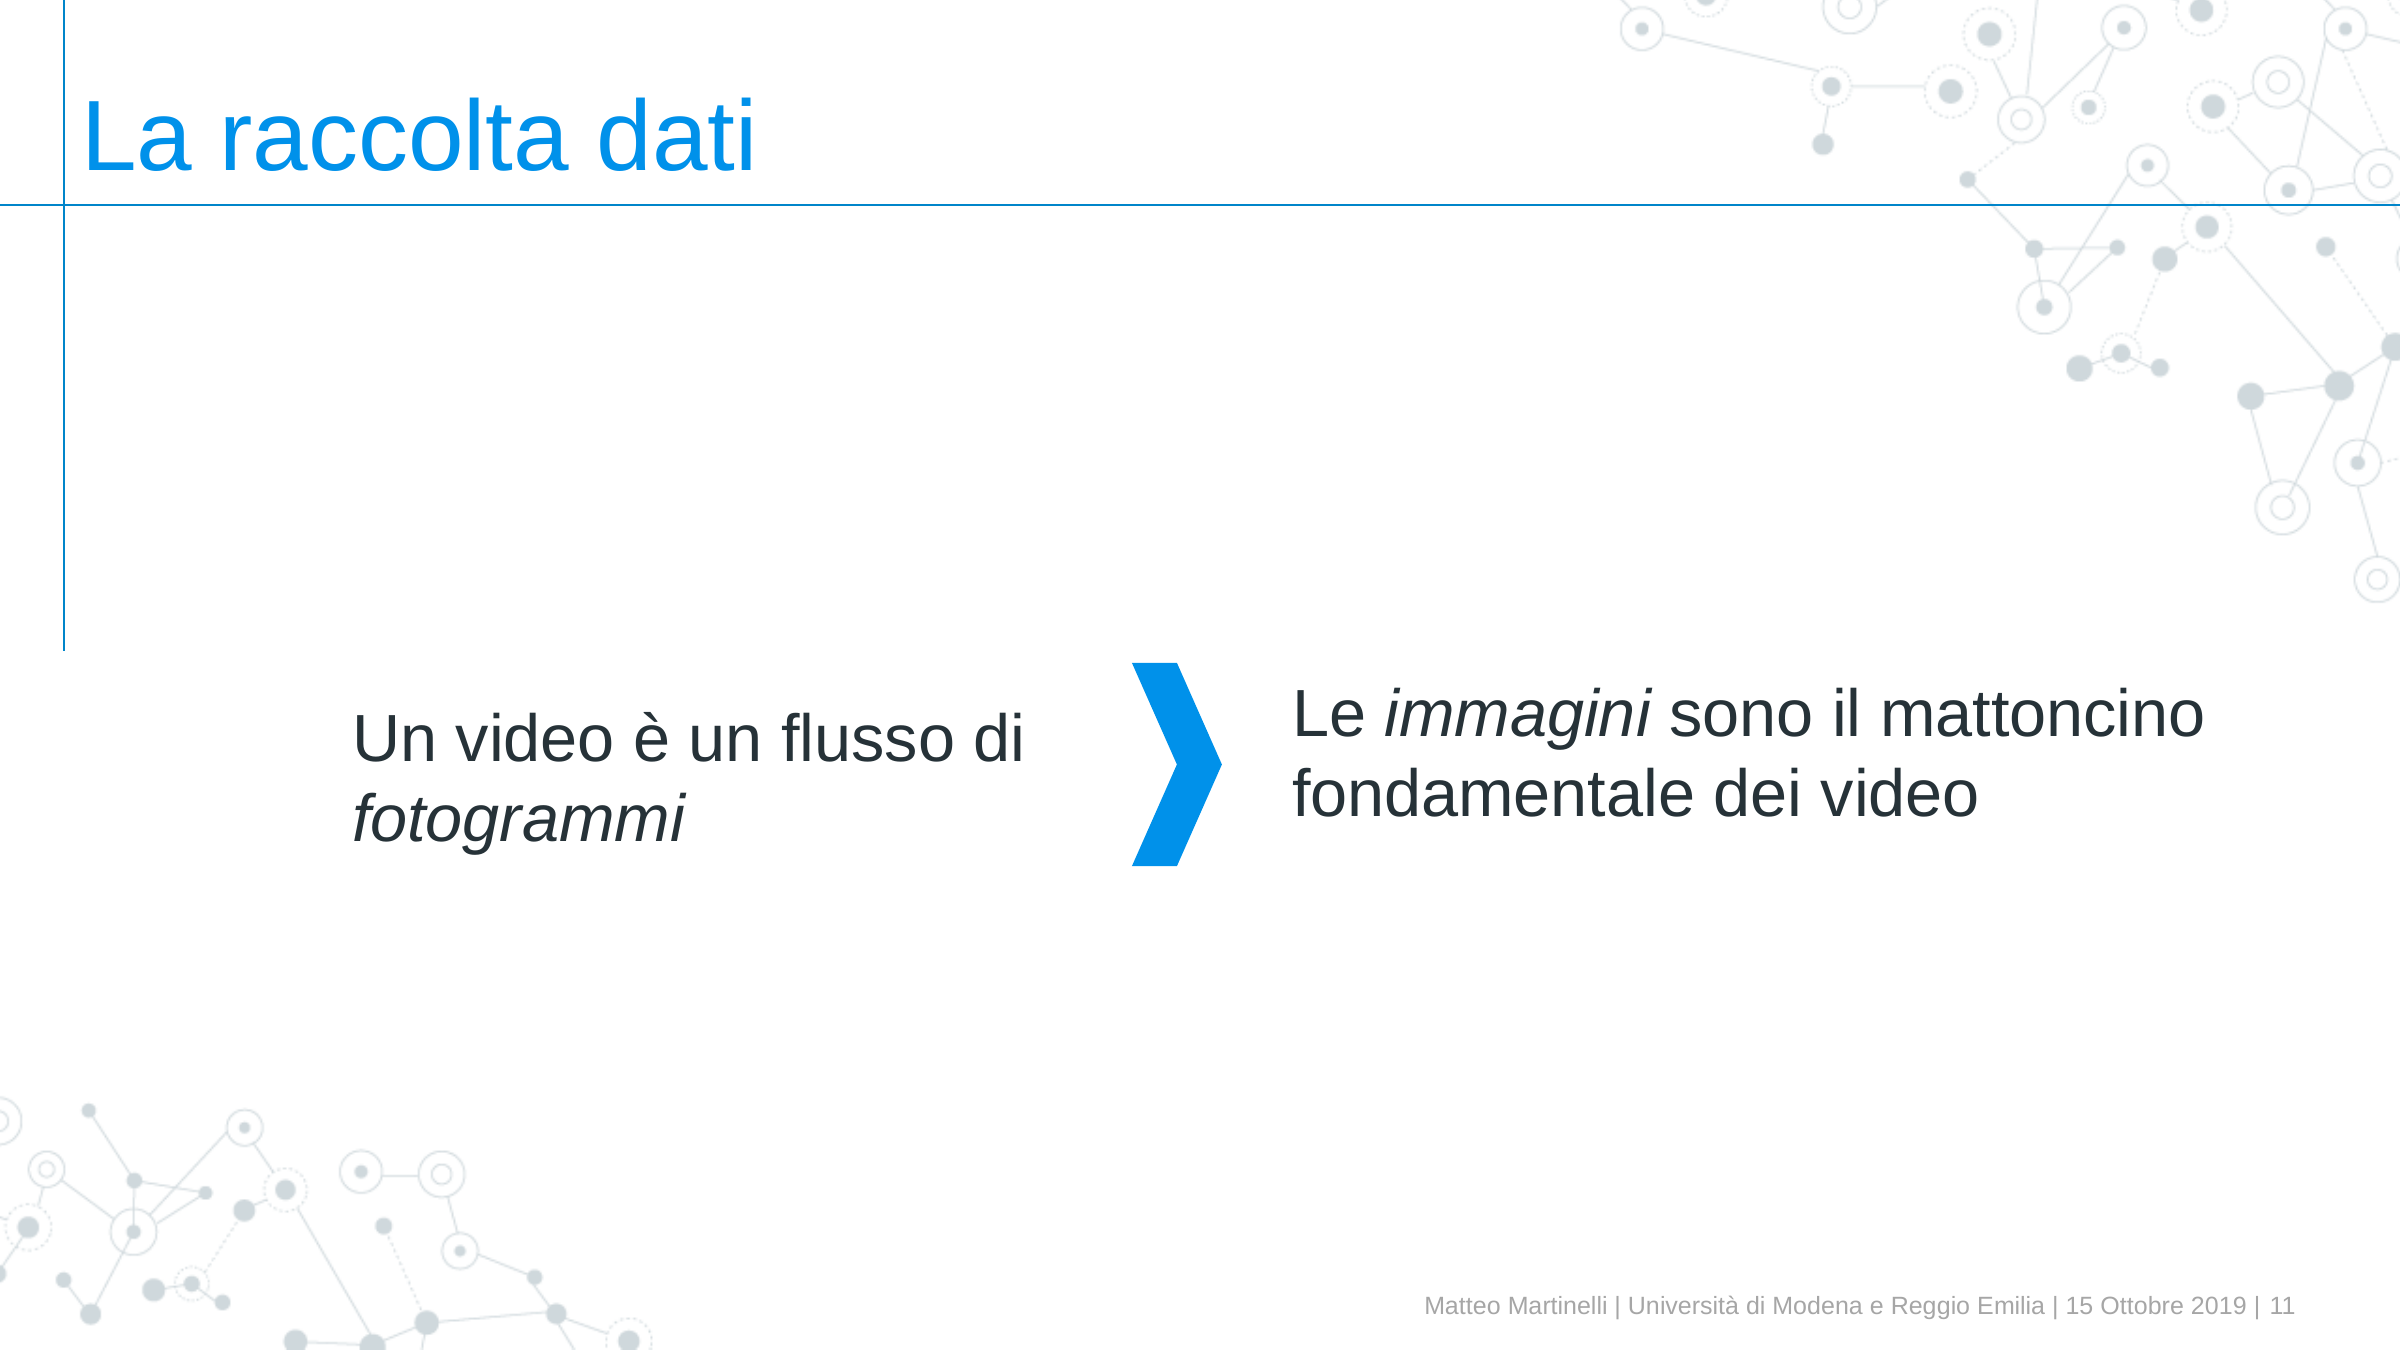

# La raccolta dati
Le immagini sono il mattoncino fondamentale dei video
Un video è un flusso di fotogrammi